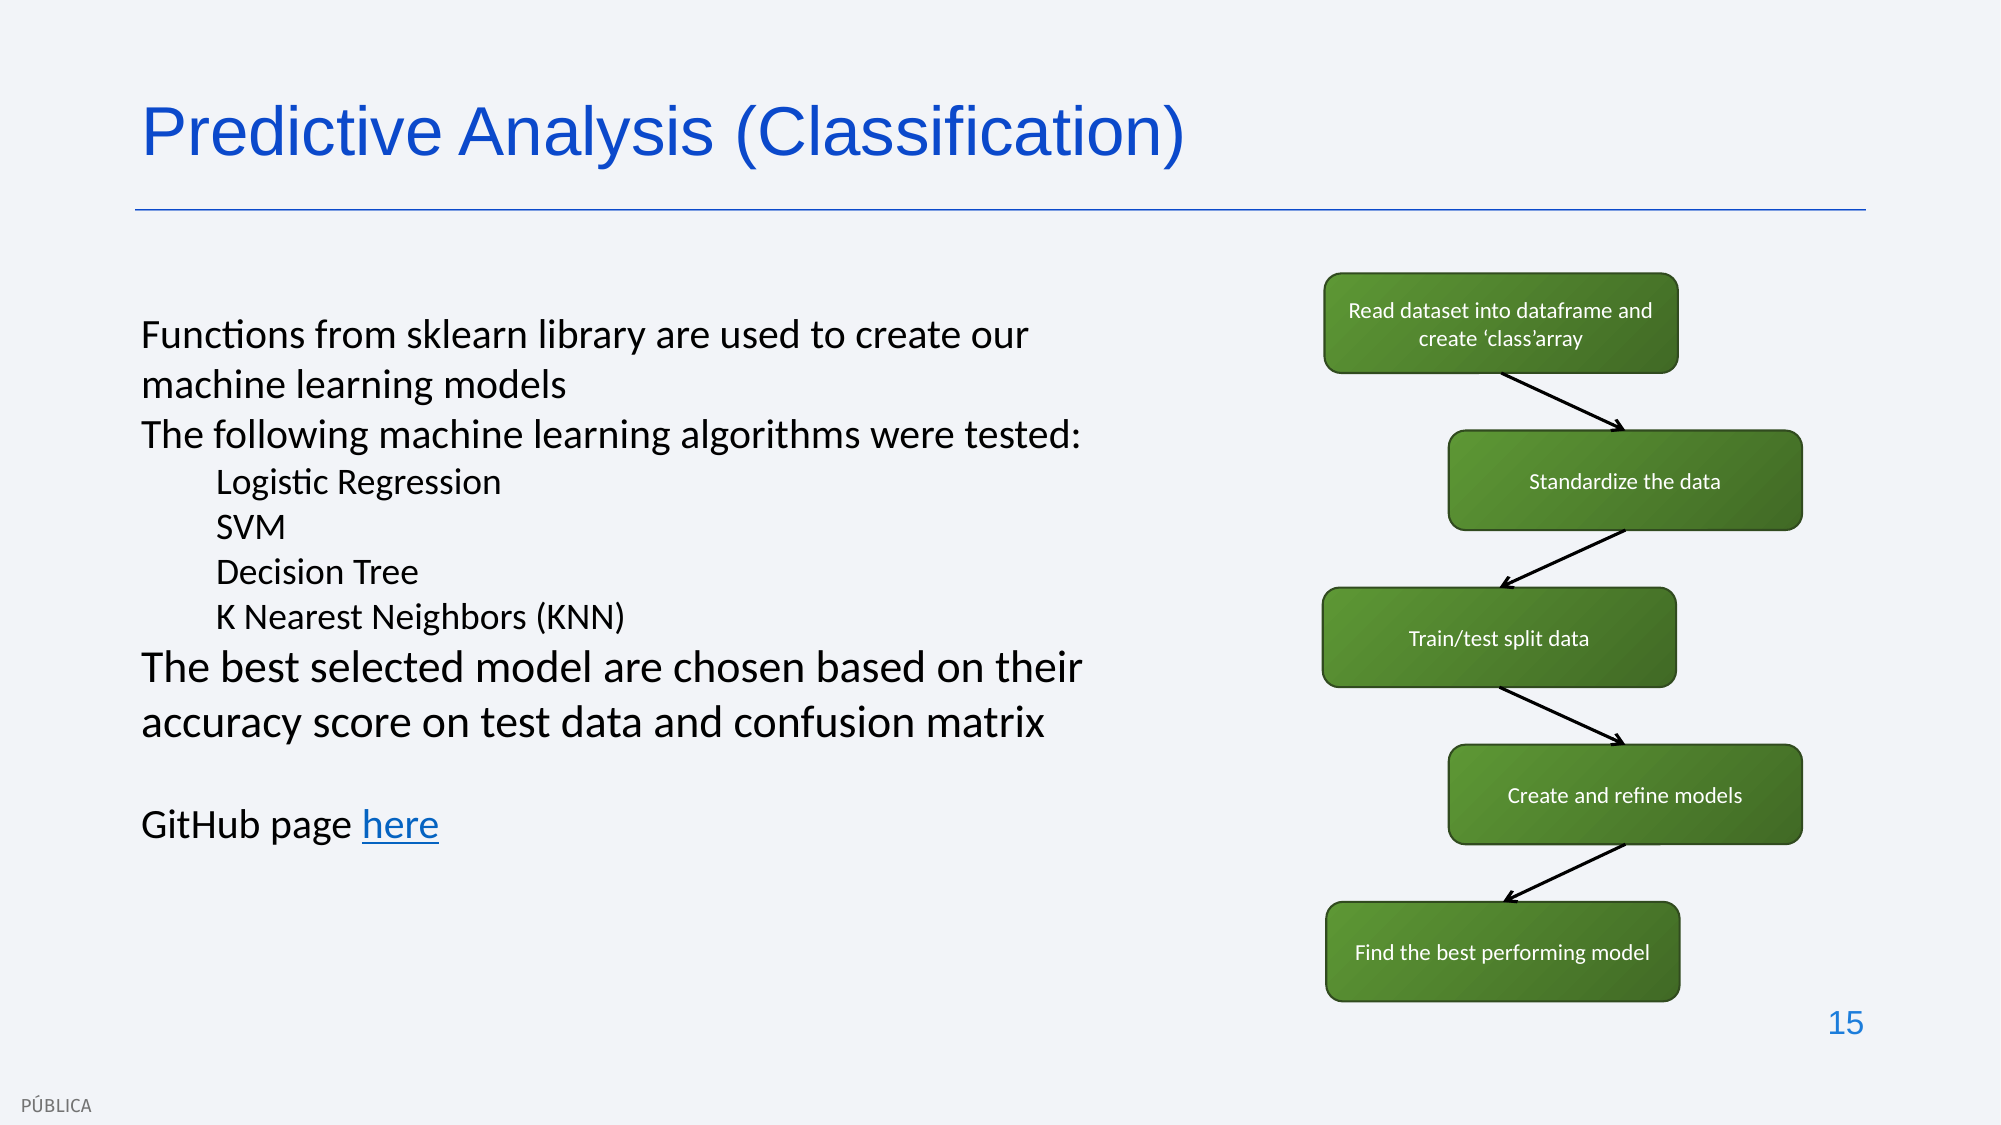

Predictive Analysis (Classification)
Read dataset into dataframe and create ‘class’array
Standardize the data
Train/test split data
Create and refine models
Find the best performing model
Functions from sklearn library are used to create our machine learning models
The following machine learning algorithms were tested:
Logistic Regression
SVM
Decision Tree
K Nearest Neighbors (KNN)
The best selected model are chosen based on their accuracy score on test data and confusion matrix

GitHub page here
15